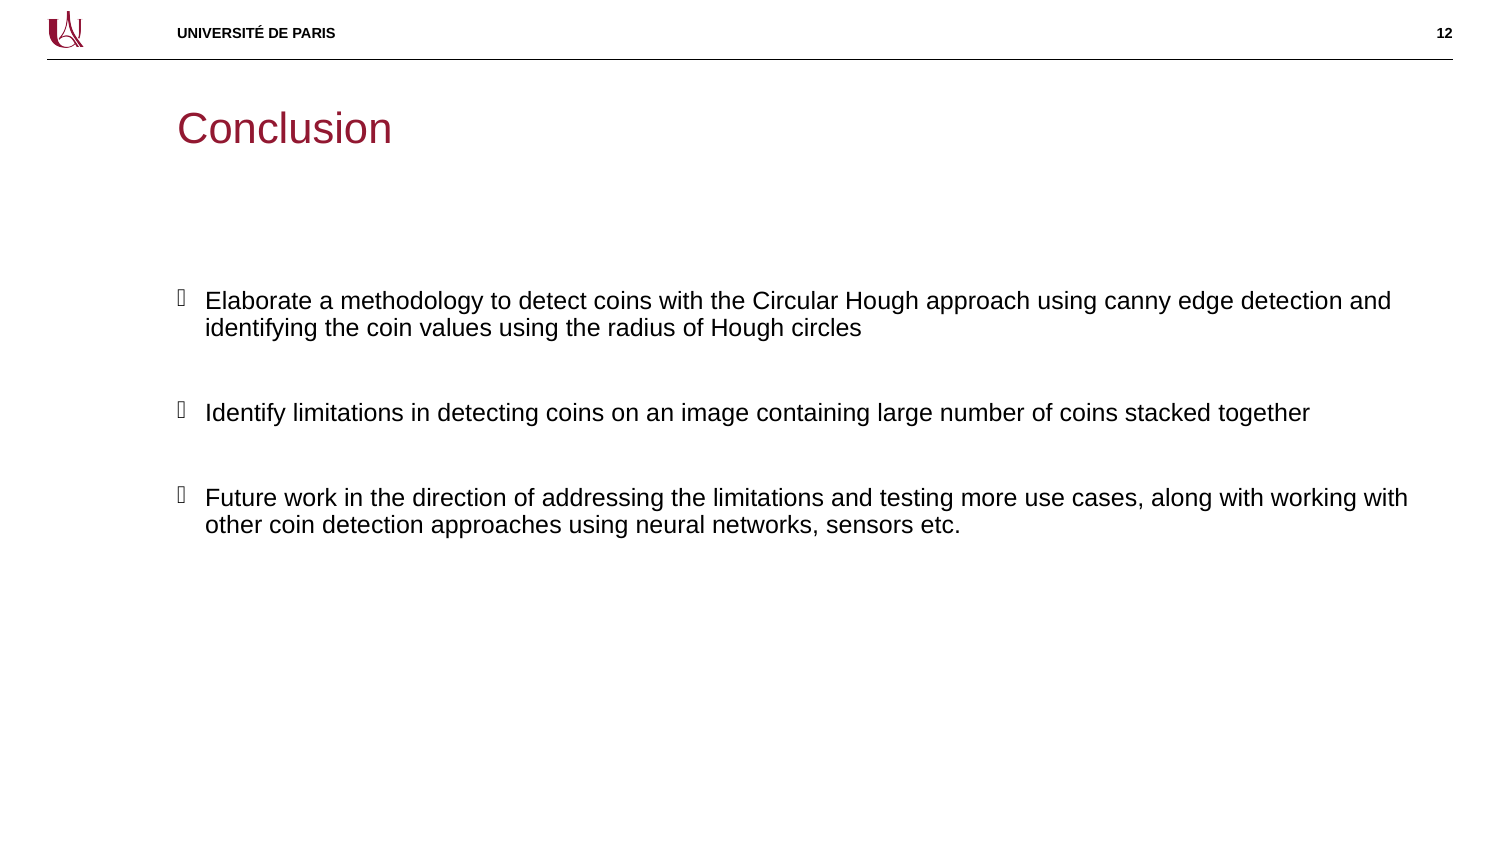

Conclusion
Elaborate a methodology to detect coins with the Circular Hough approach using canny edge detection and identifying the coin values using the radius of Hough circles

Identify limitations in detecting coins on an image containing large number of coins stacked together

Future work in the direction of addressing the limitations and testing more use cases, along with working with other coin detection approaches using neural networks, sensors etc.